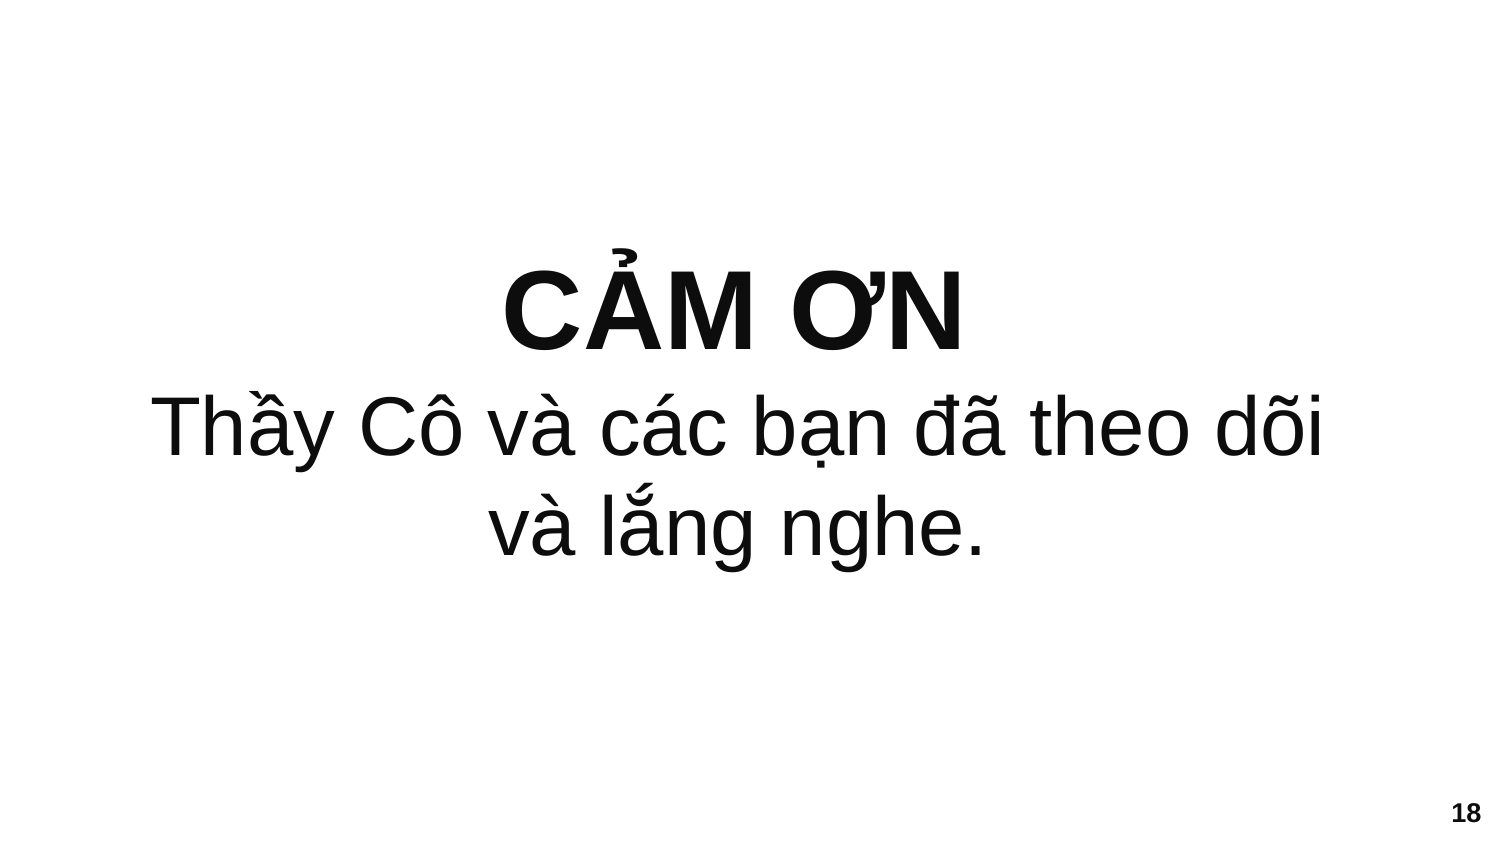

CẢM ƠN
Thầy Cô và các bạn đã theo dõi
và lắng nghe.
18